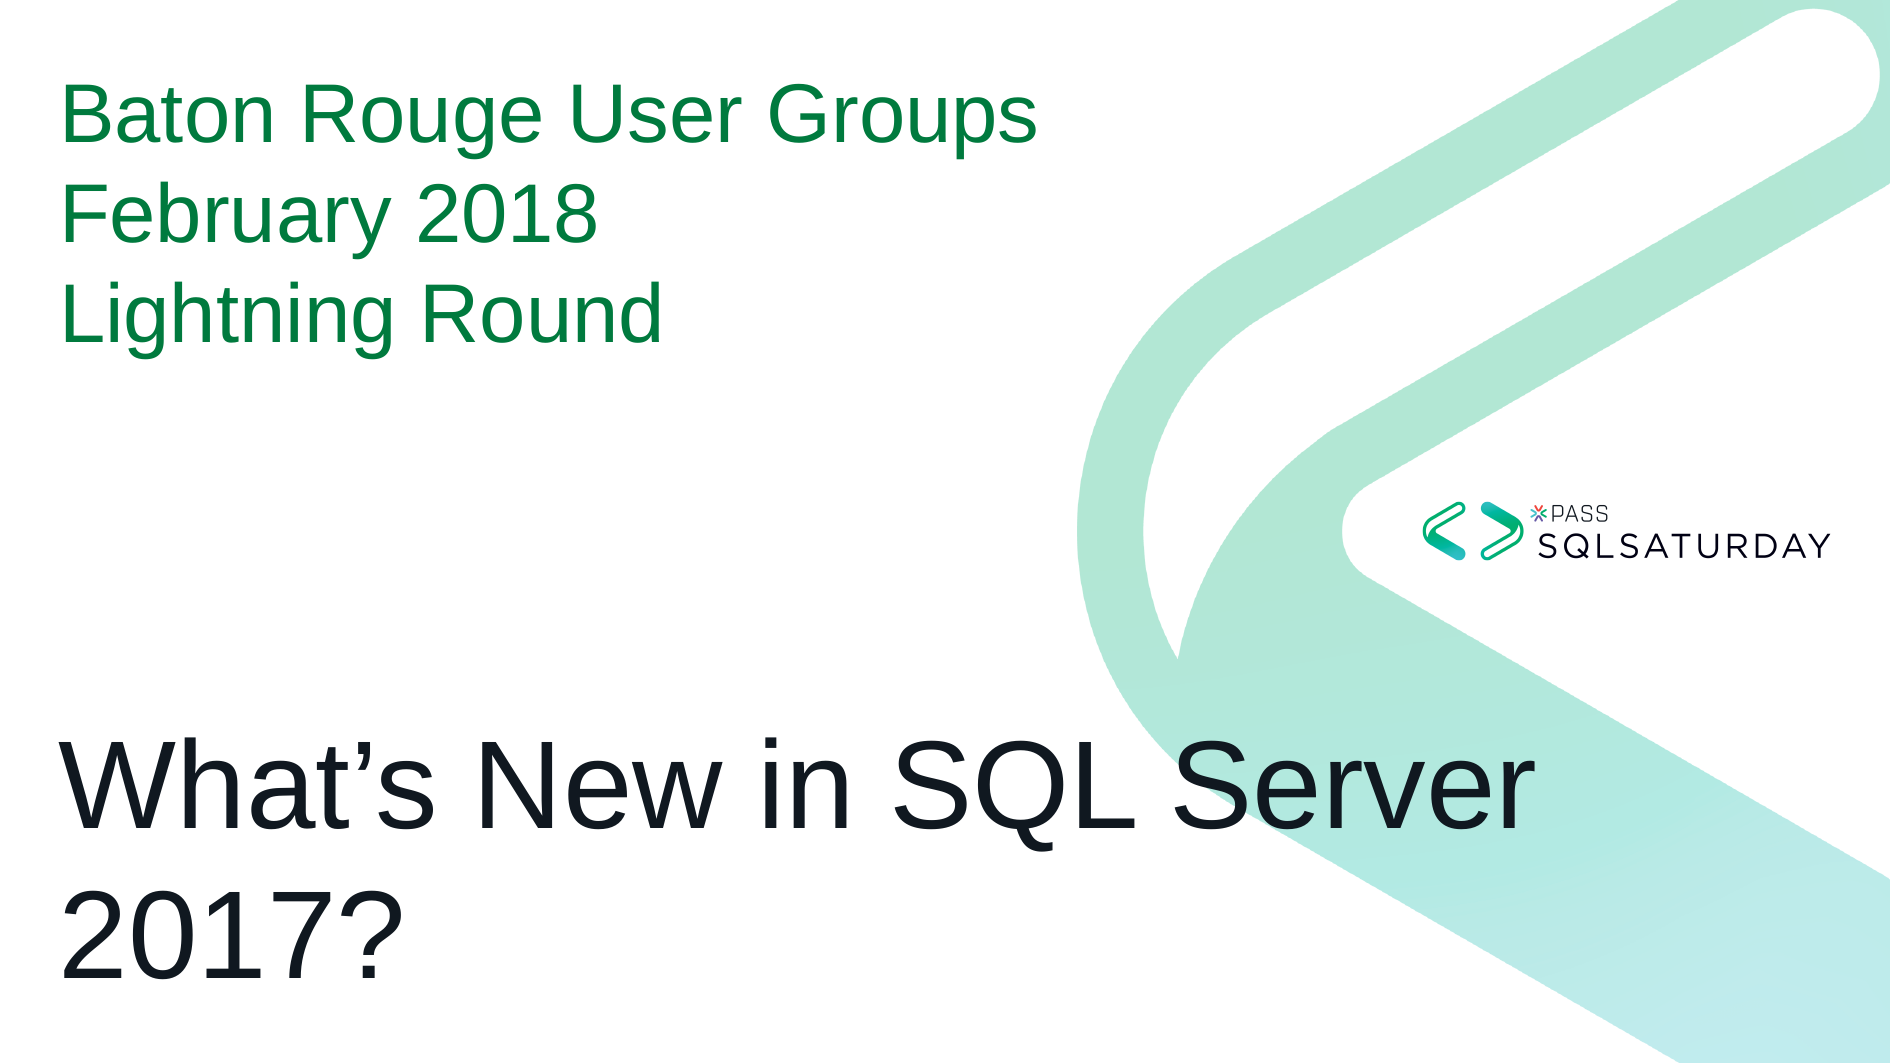

Baton Rouge User Groups
February 2018
Lightning Round
# What’s New in SQL Server 2017?